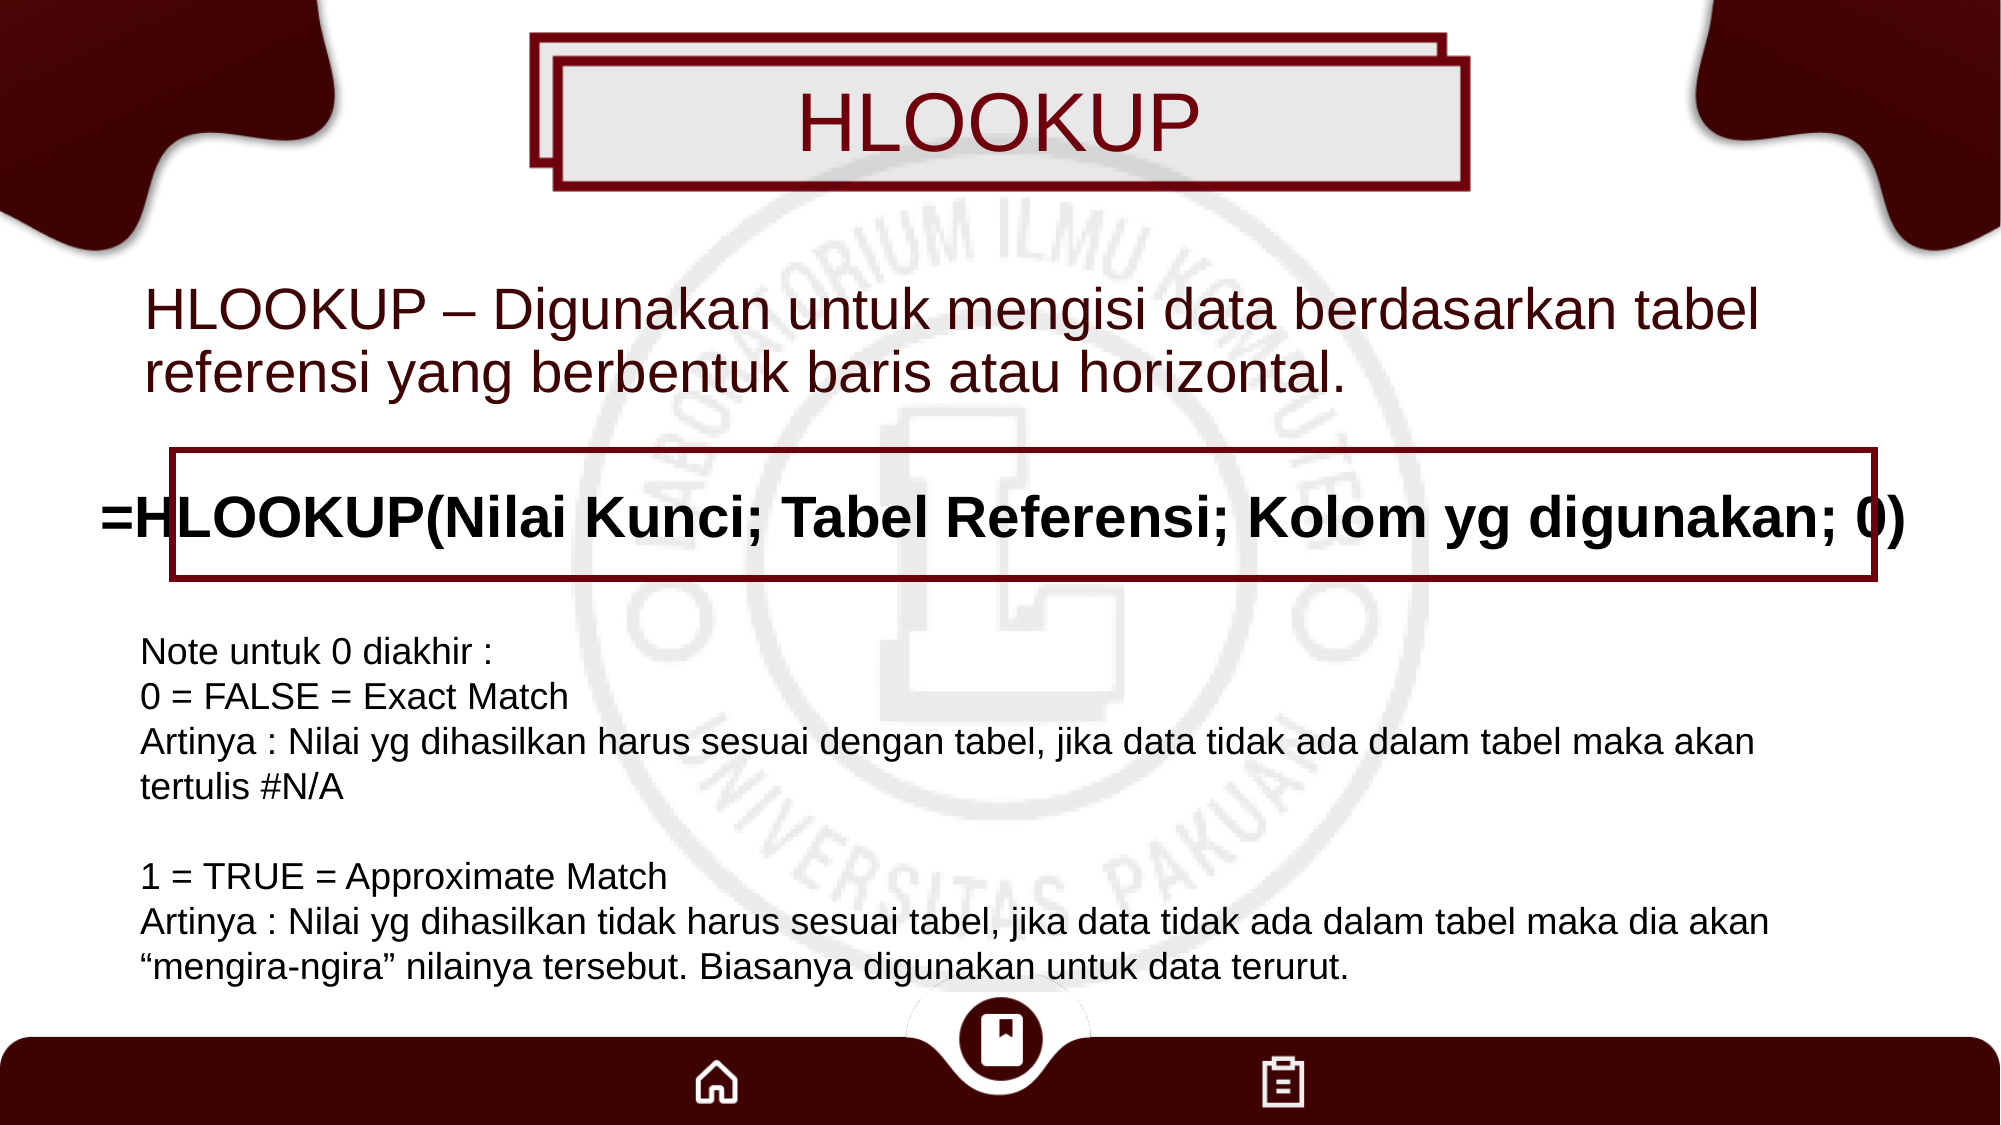

# HLOOKUP
HLOOKUP – Digunakan untuk mengisi data berdasarkan tabel referensi yang berbentuk baris atau horizontal.

=HLOOKUP(Nilai Kunci; Tabel Referensi; Kolom yg digunakan; 0)
Note untuk 0 diakhir :
0 = FALSE = Exact Match
Artinya : Nilai yg dihasilkan harus sesuai dengan tabel, jika data tidak ada dalam tabel maka akan tertulis #N/A

1 = TRUE = Approximate Match
Artinya : Nilai yg dihasilkan tidak harus sesuai tabel, jika data tidak ada dalam tabel maka dia akan “mengira-ngira” nilainya tersebut. Biasanya digunakan untuk data terurut.